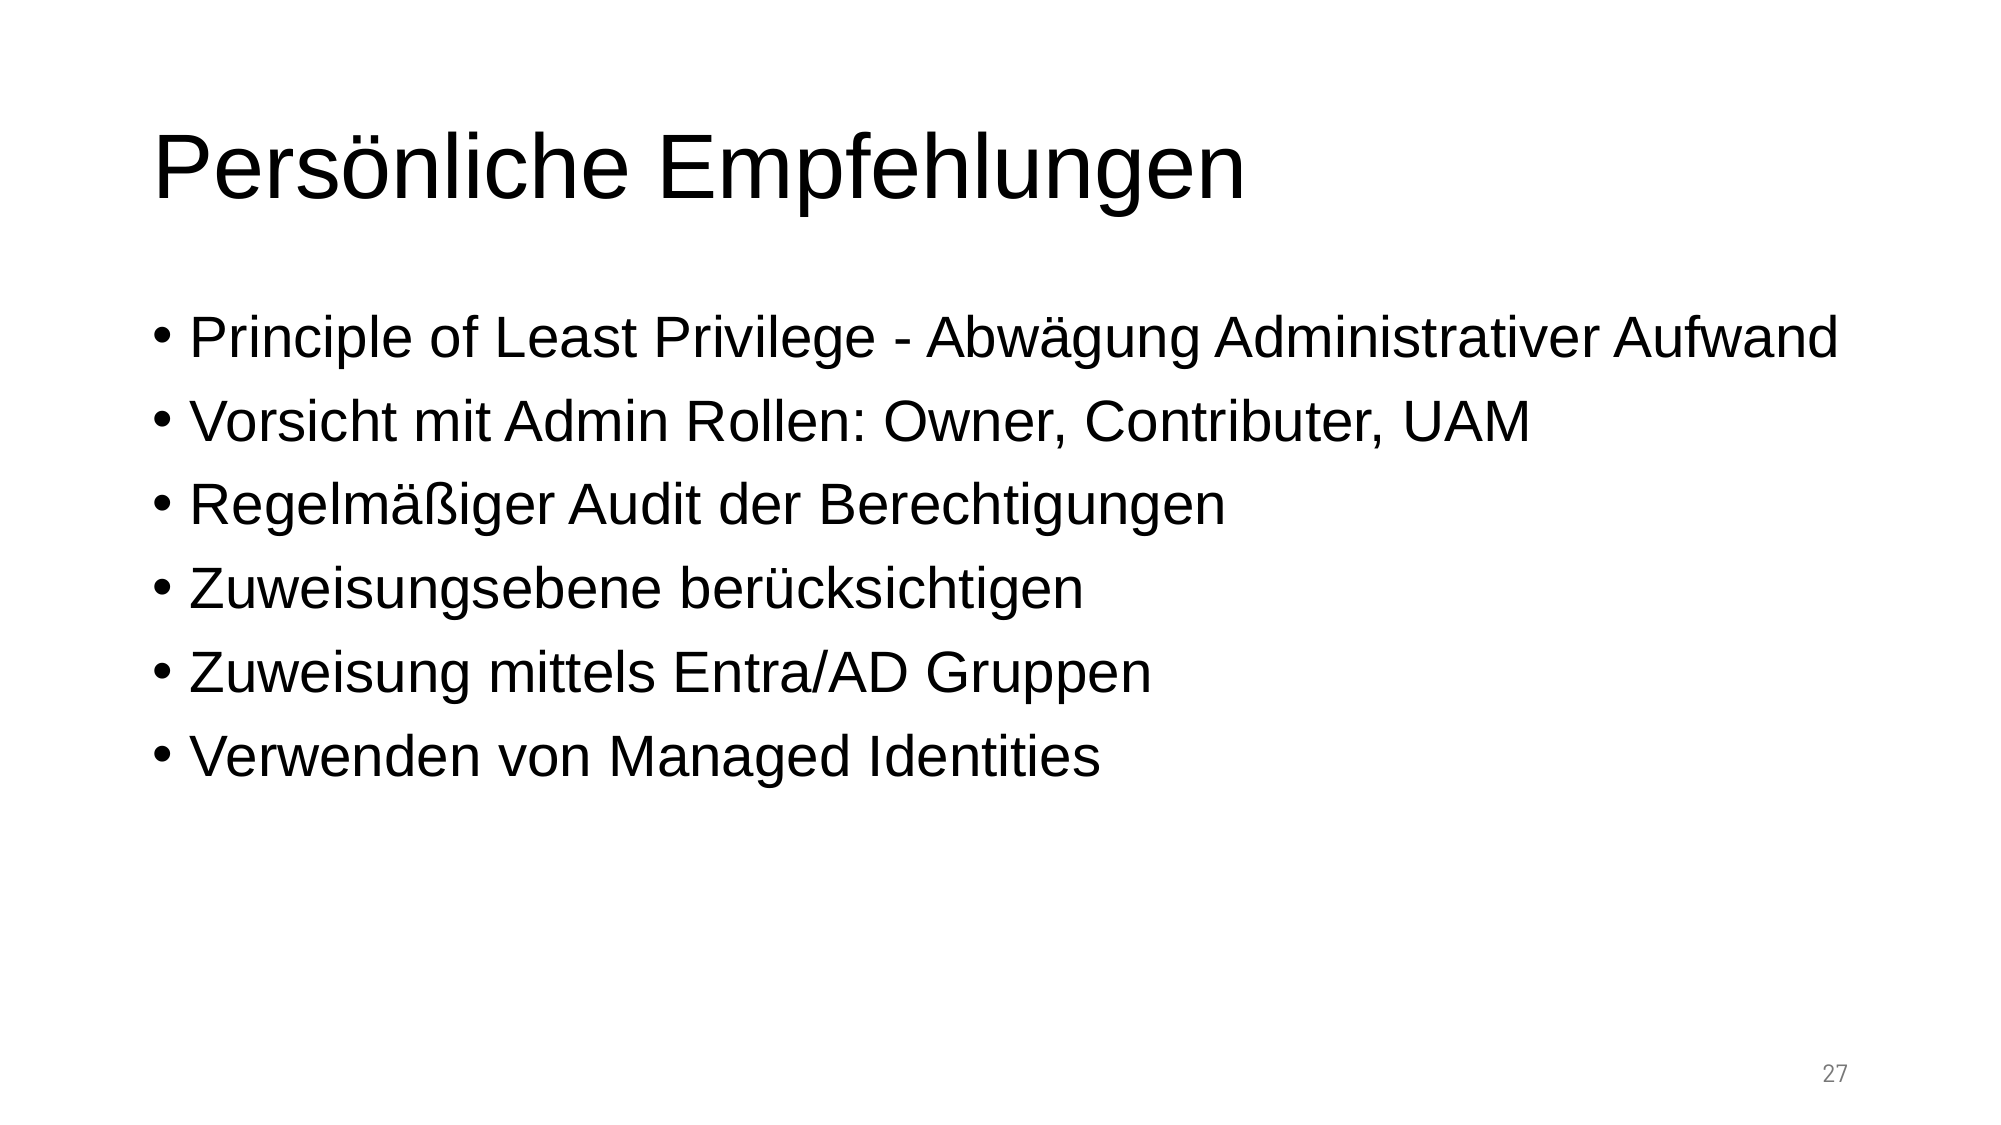

# Persönliche Empfehlungen
Principle of Least Privilege - Abwägung Administrativer Aufwand
Vorsicht mit Admin Rollen: Owner, Contributer, UAM
Regelmäßiger Audit der Berechtigungen
Zuweisungsebene berücksichtigen
Zuweisung mittels Entra/AD Gruppen
Verwenden von Managed Identities
27